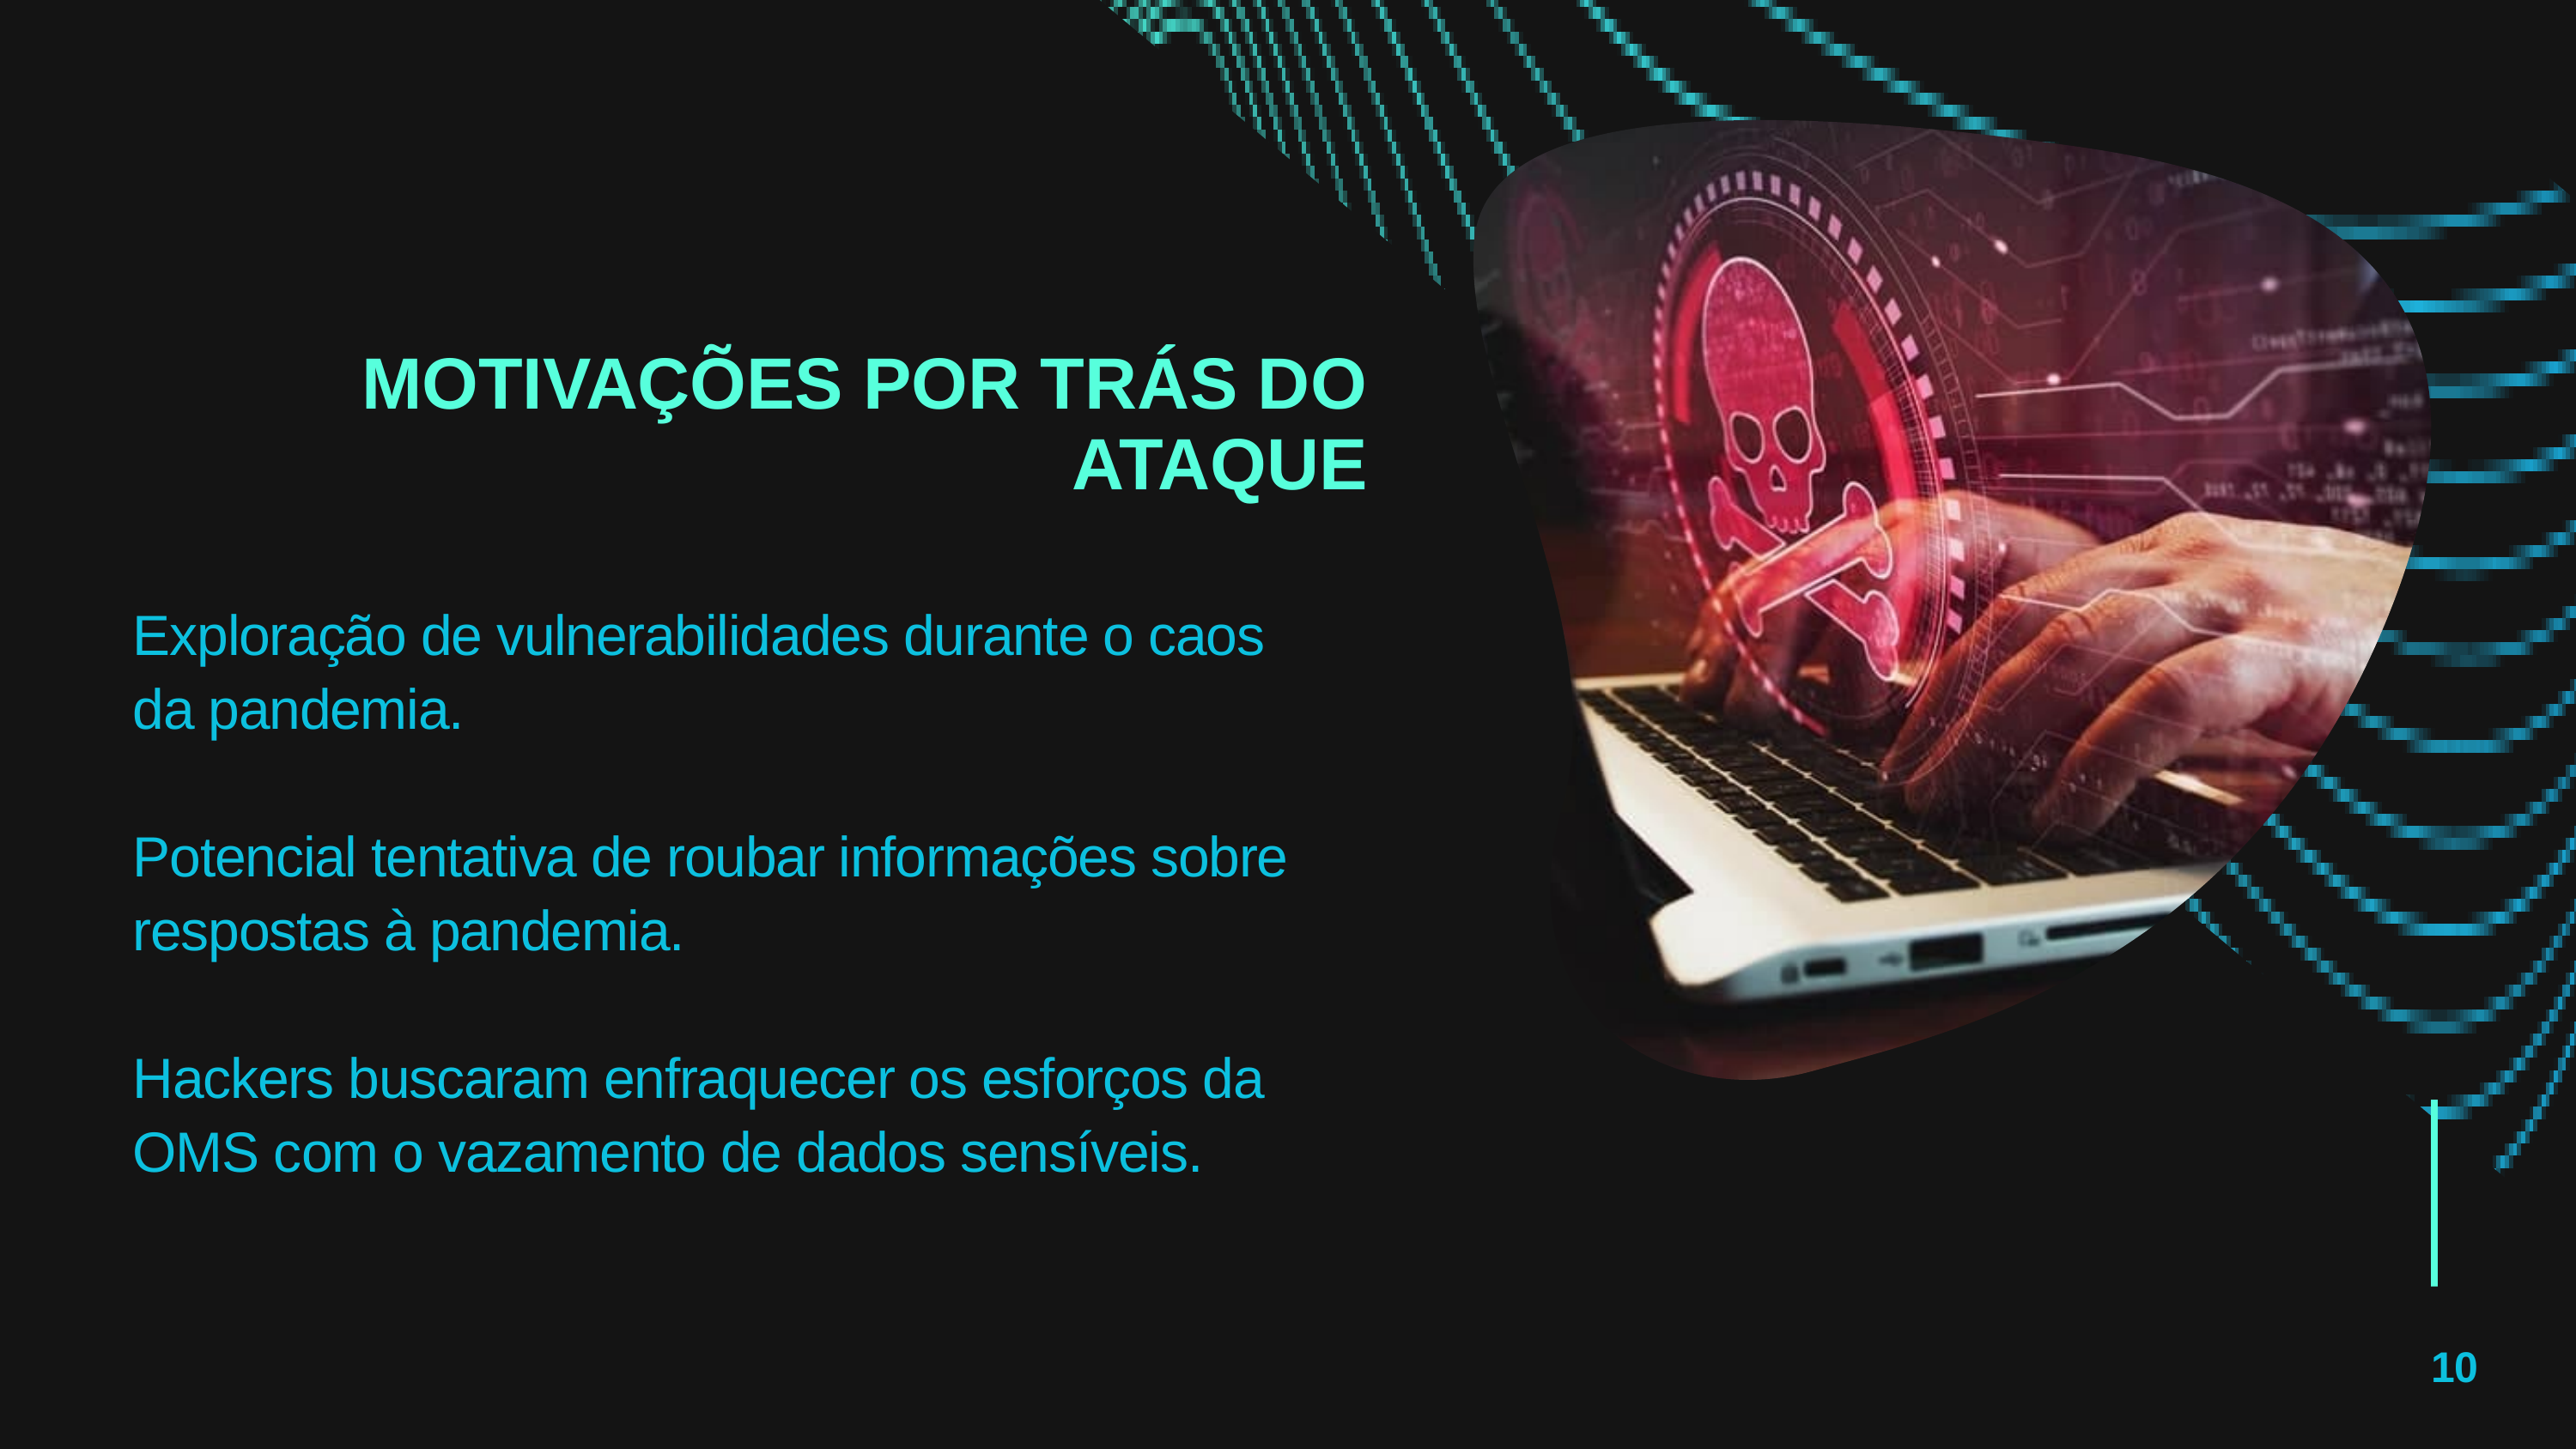

MOTIVAÇÕES POR TRÁS DO ATAQUE

Exploração de vulnerabilidades durante o caos da pandemia.

Potencial tentativa de roubar informações sobre respostas à pandemia.

Hackers buscaram enfraquecer os esforços da OMS com o vazamento de dados sensíveis.

A cibersegurança ajuda a proteger informações sensíveis, infraestrutura crítica e ajuda a reduzir os riscos de roubo, espionagem e danos operacionais

10